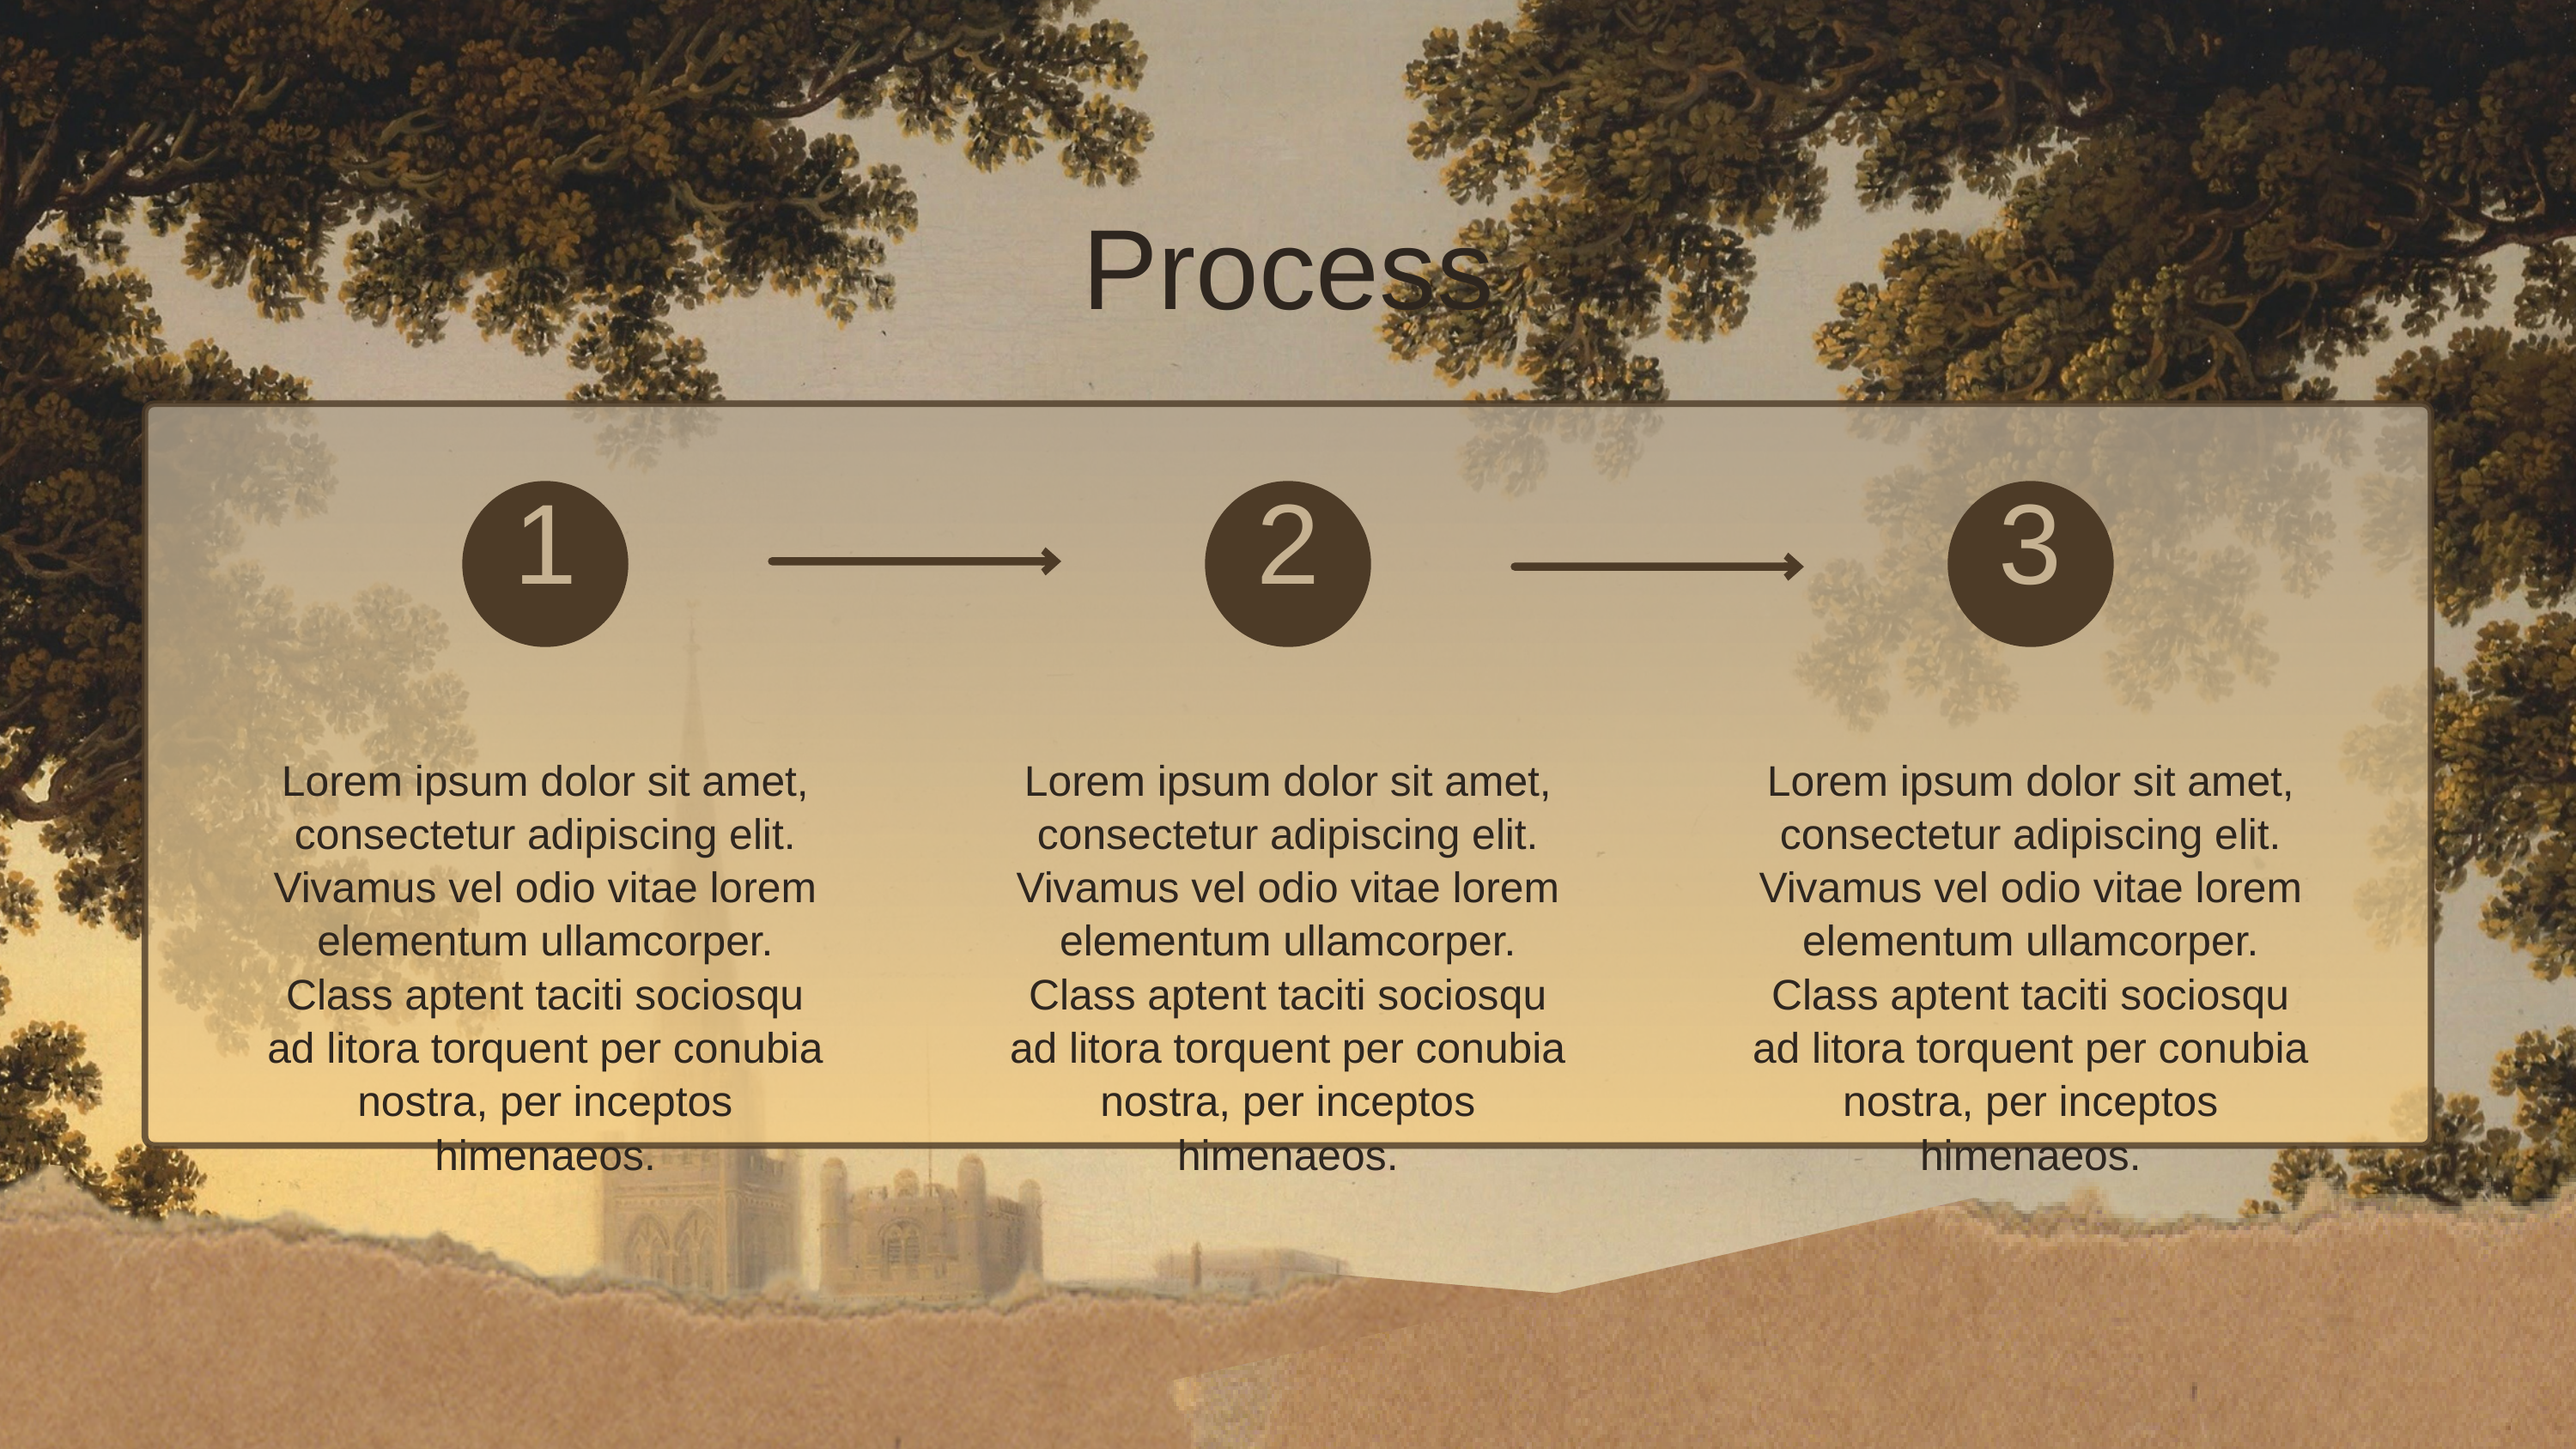

Process

1
2
3

Lorem ipsum dolor sit amet, consectetur adipiscing elit. Vivamus vel odio vitae lorem elementum ullamcorper. Class aptent taciti sociosqu ad litora torquent per conubia nostra, per inceptos himenaeos.
Lorem ipsum dolor sit amet, consectetur adipiscing elit. Vivamus vel odio vitae lorem elementum ullamcorper. Class aptent taciti sociosqu ad litora torquent per conubia nostra, per inceptos himenaeos.
Lorem ipsum dolor sit amet, consectetur adipiscing elit. Vivamus vel odio vitae lorem elementum ullamcorper. Class aptent taciti sociosqu ad litora torquent per conubia nostra, per inceptos himenaeos.